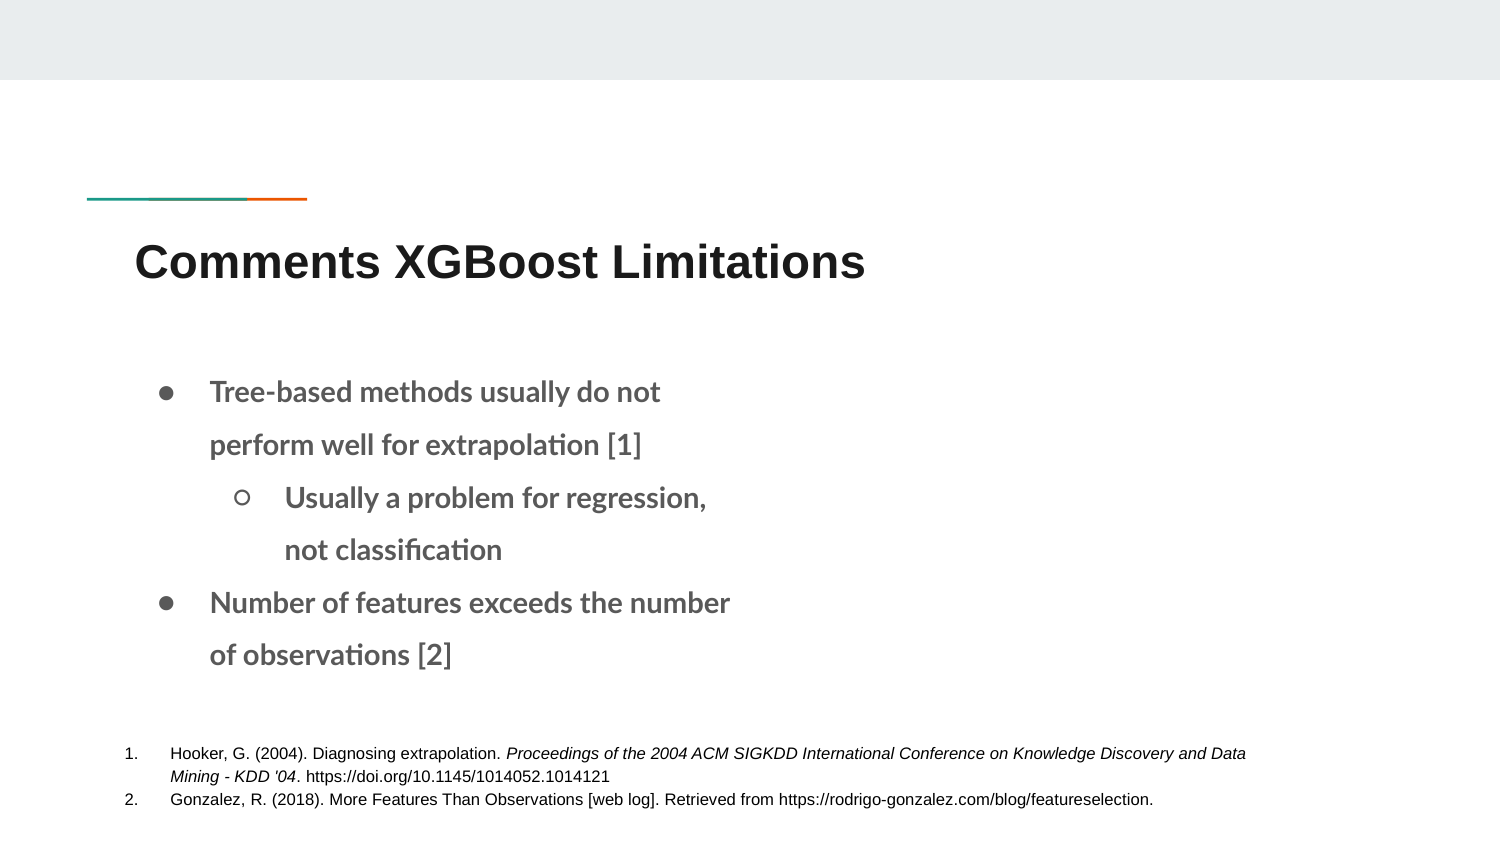

# Comments XGBoost Limitations
Tree-based methods usually do not perform well for extrapolation [1]
Usually a problem for regression, not classification
Number of features exceeds the number of observations [2]
Hooker, G. (2004). Diagnosing extrapolation. Proceedings of the 2004 ACM SIGKDD International Conference on Knowledge Discovery and Data Mining - KDD '04. https://doi.org/10.1145/1014052.1014121
Gonzalez, R. (2018). More Features Than Observations [web log]. Retrieved from https://rodrigo-gonzalez.com/blog/featureselection.